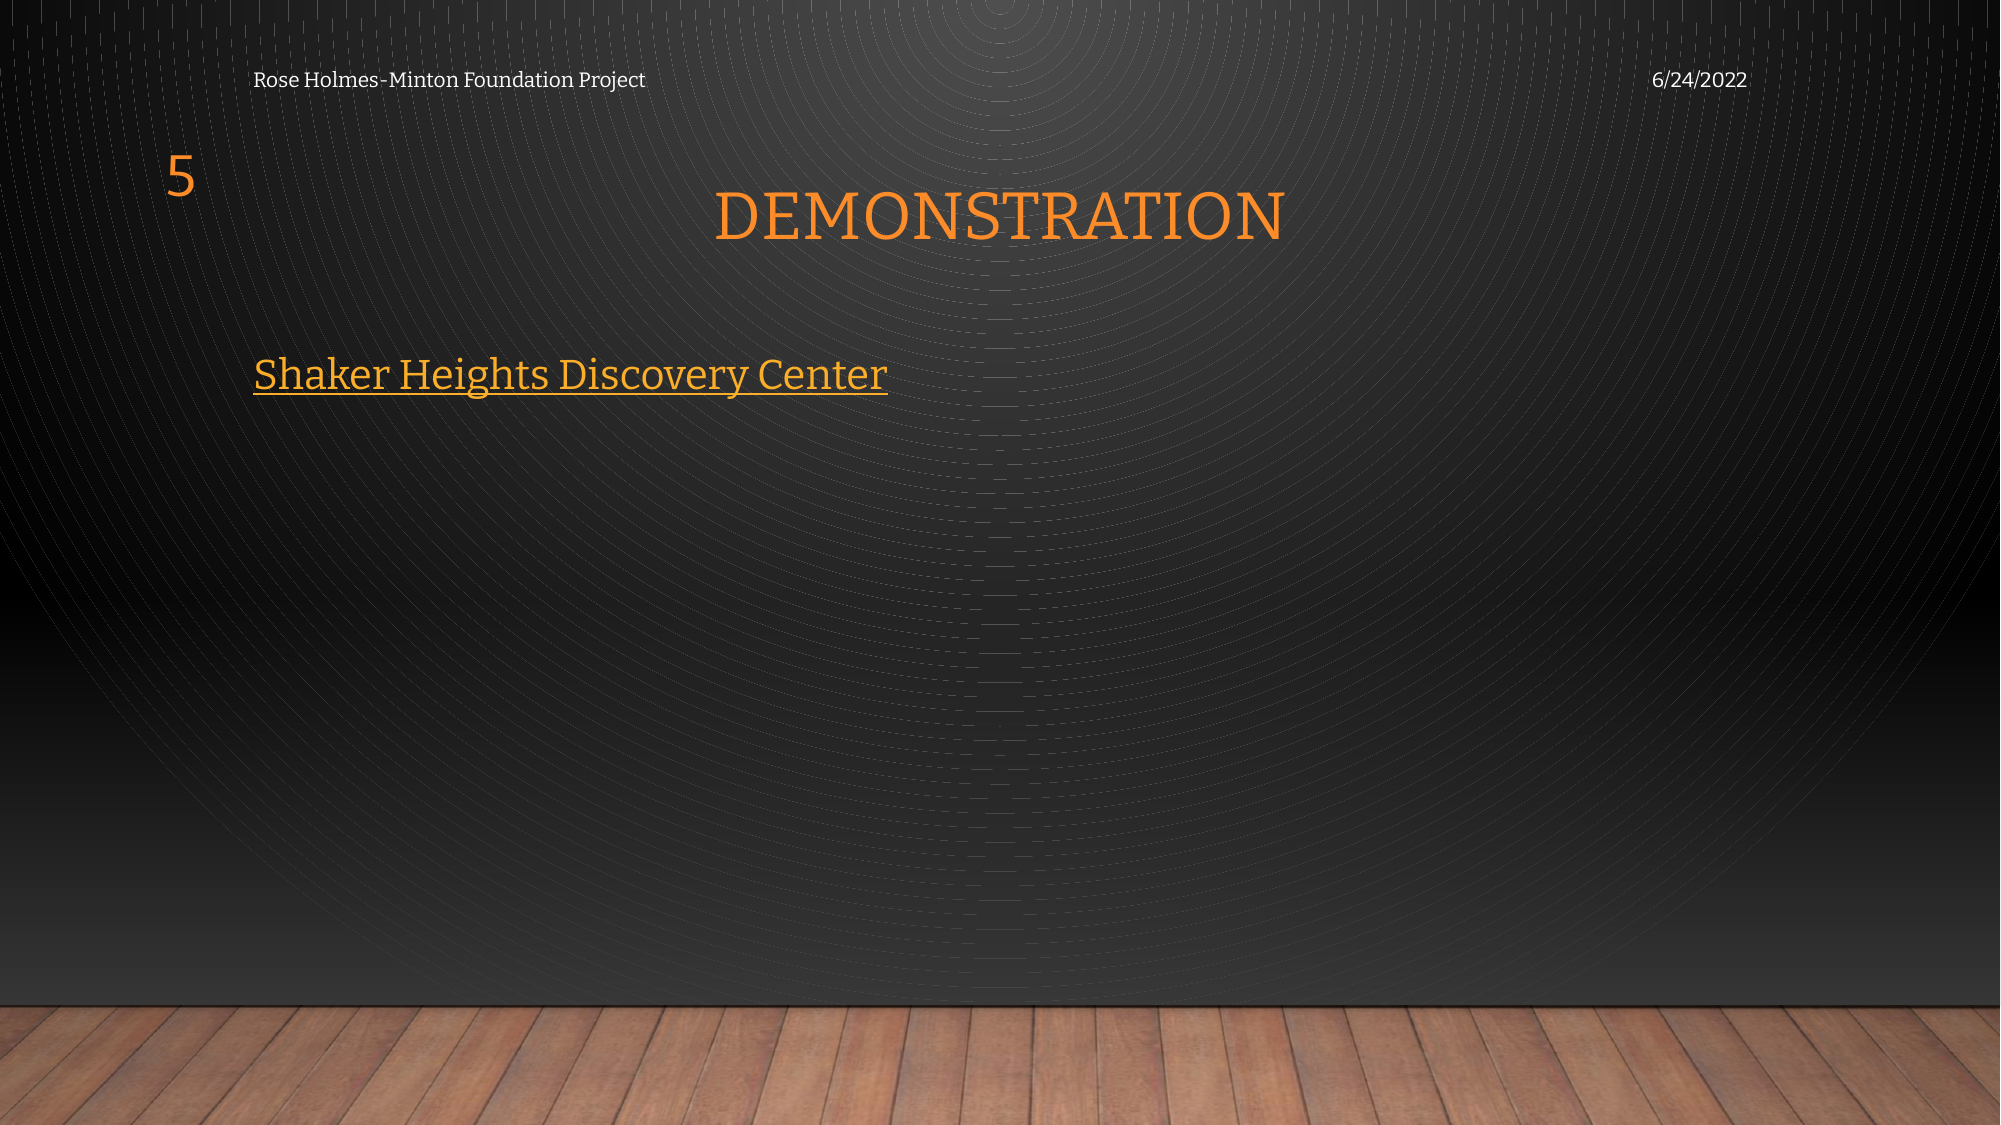

Rose Holmes-Minton Foundation Project
6/24/2022
5
# Demonstration
Shaker Heights Discovery Center